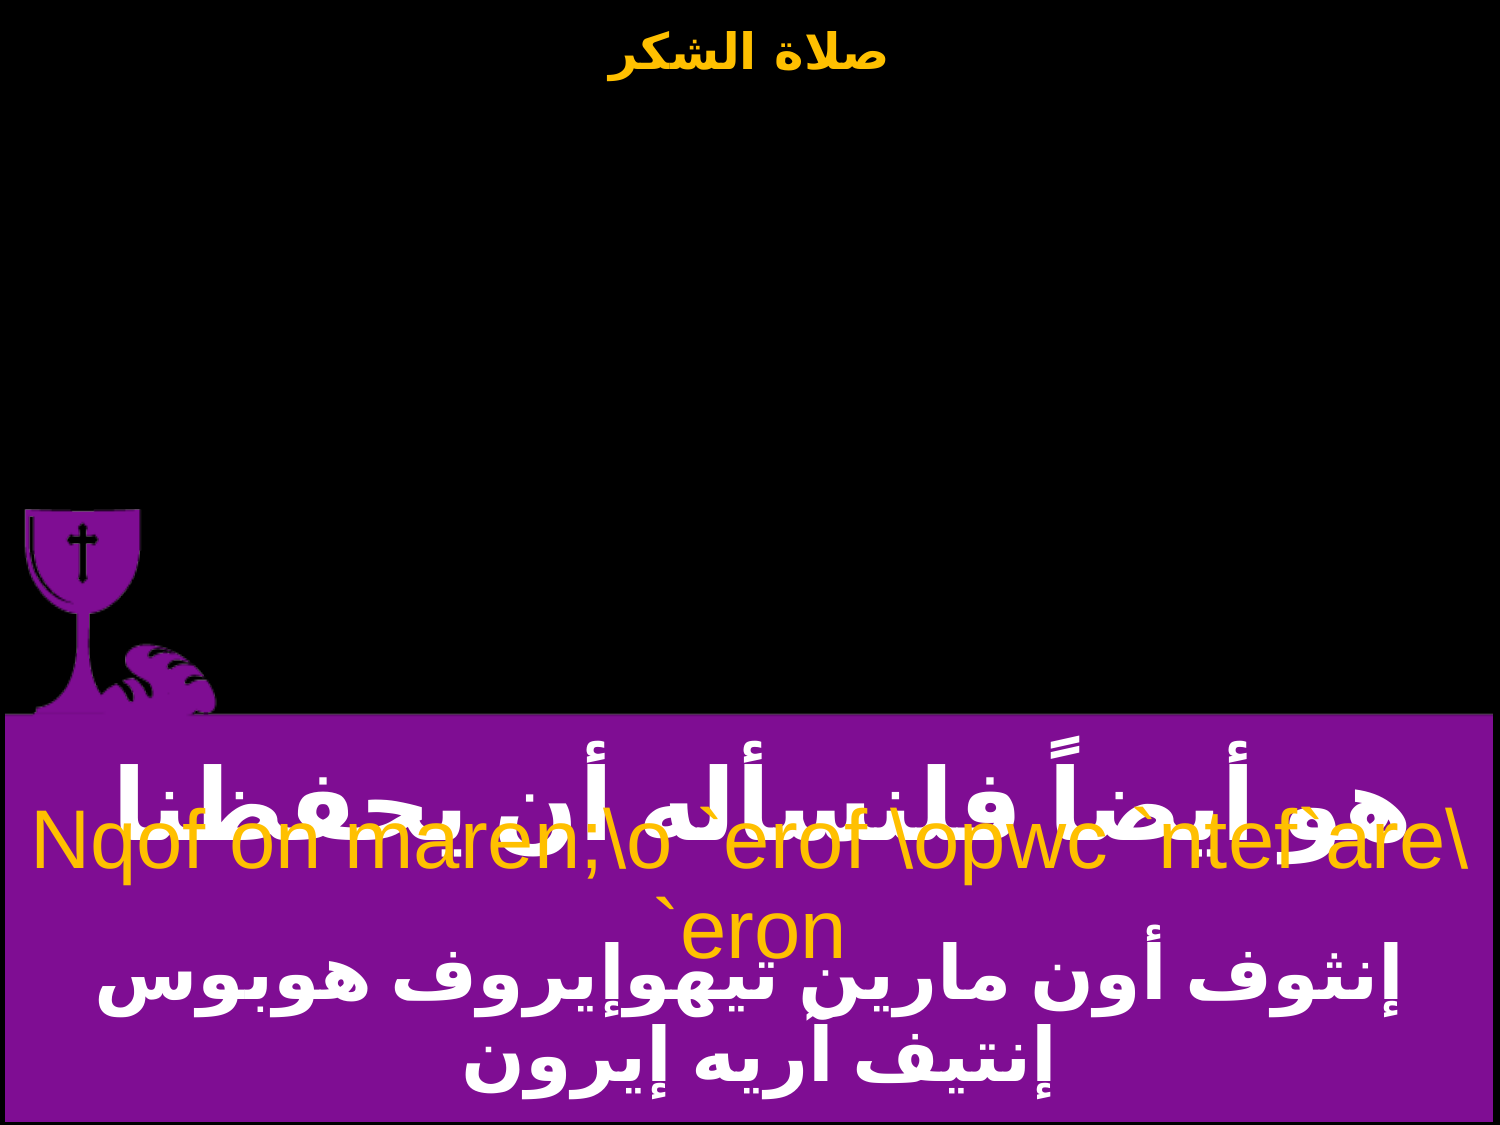

# هو أيضاً فلنسأله أن يحفظنا
Nqof on maren;\o `erof \opwc `ntef`are\ `eron
إنثوف أون مارين تيهوإيروف هوبوس إنتيف آريه إيرون